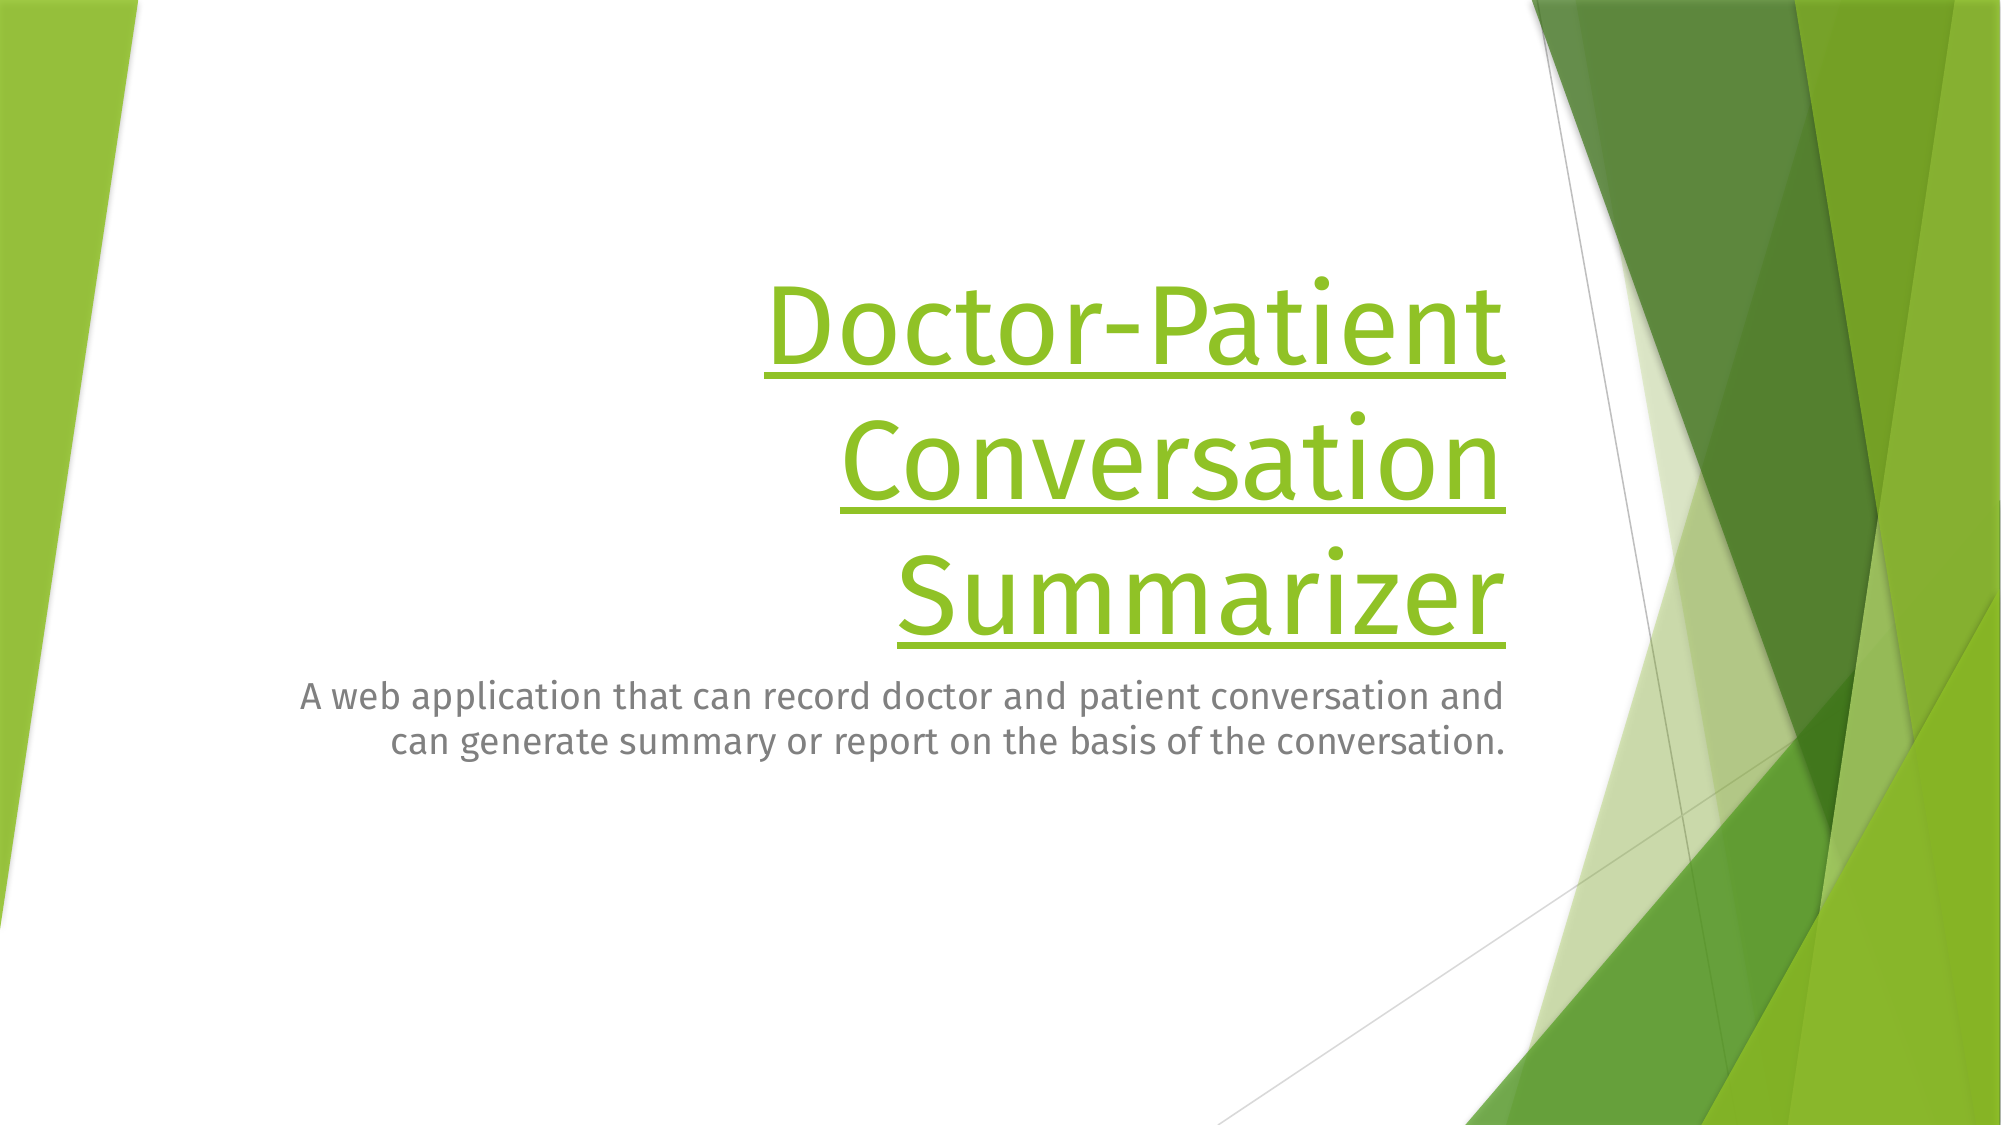

# Doctor-Patient Conversation Summarizer
A web application that can record doctor and patient conversation and can generate summary or report on the basis of the conversation.